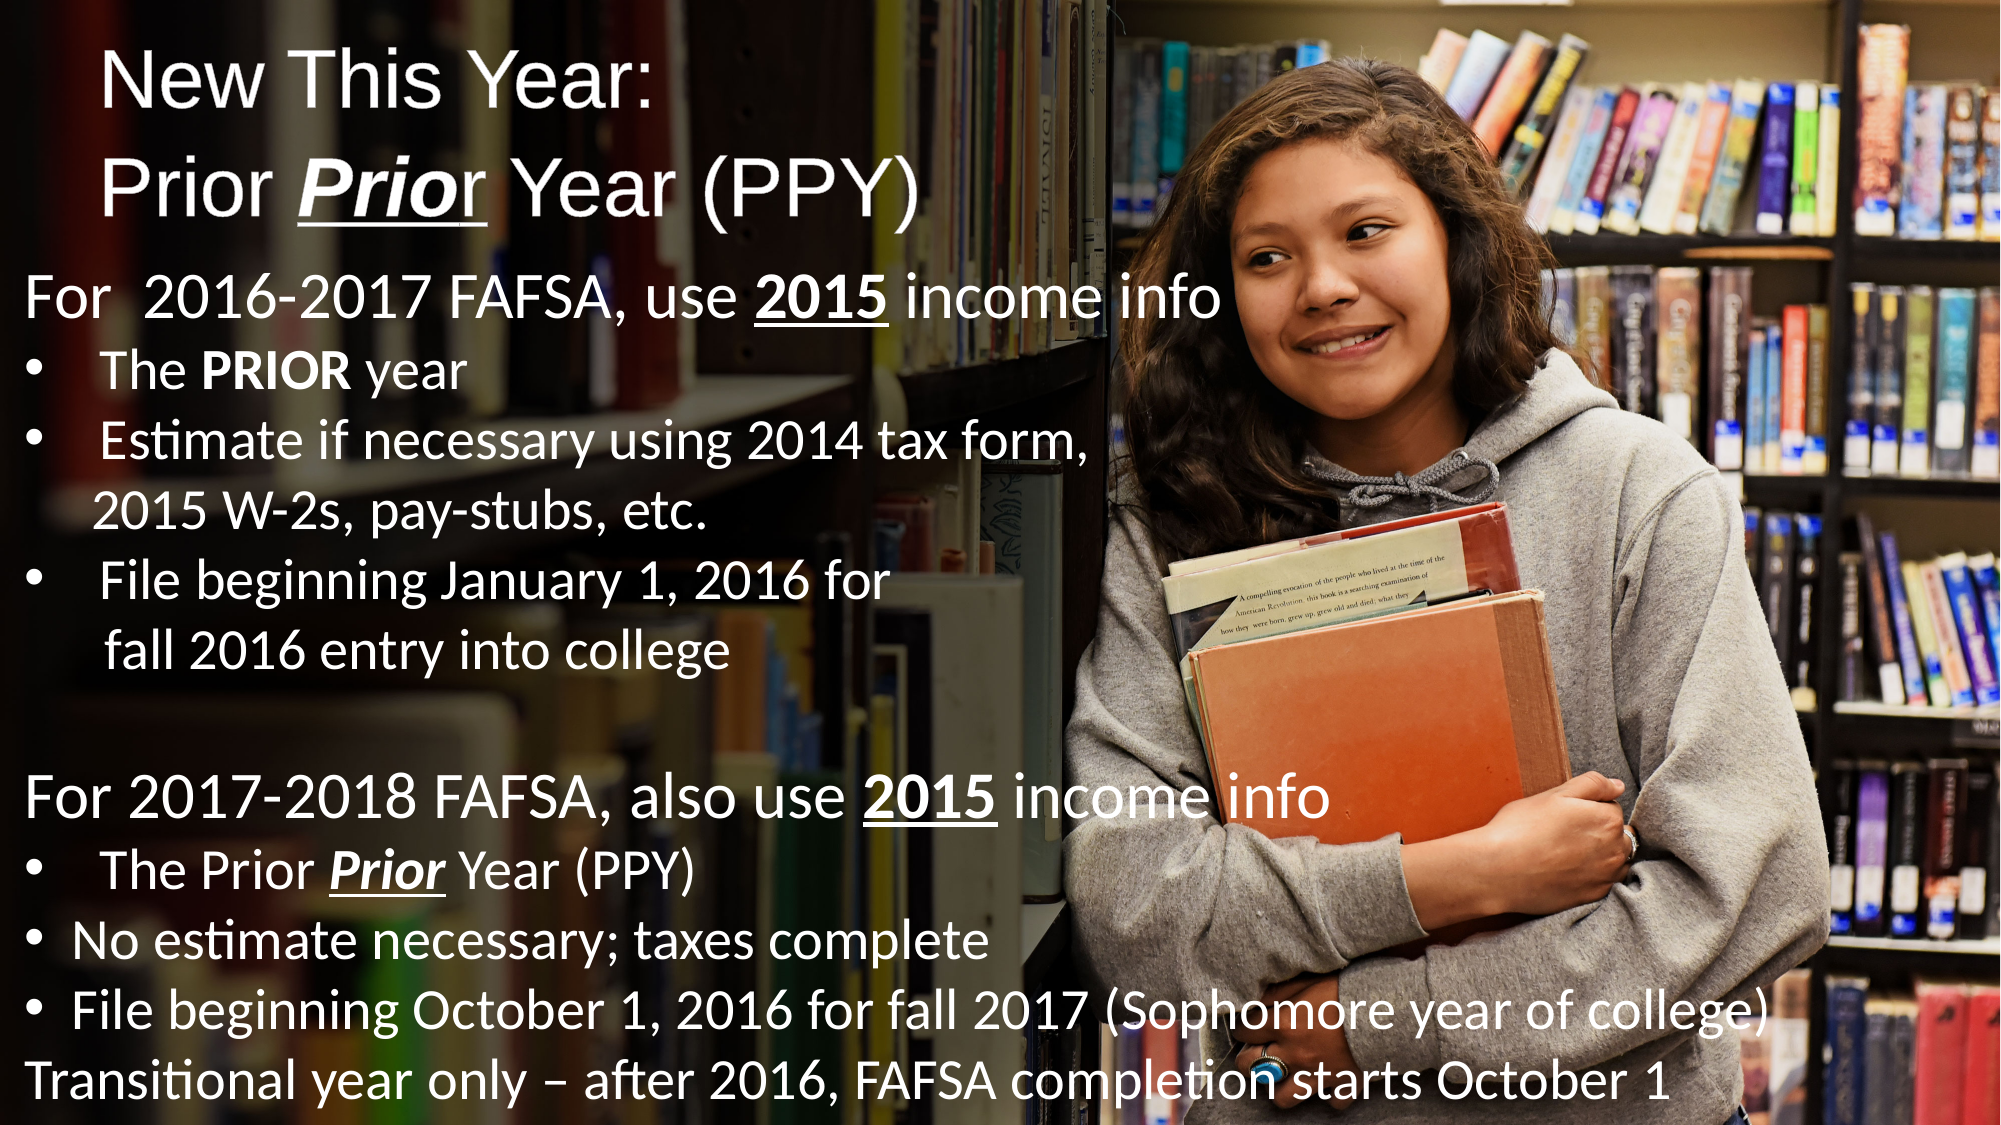

New This Year:
Prior Prior Year (PPY)
For  2016-2017 FAFSA, use 2015 income info
The PRIOR year
Estimate if necessary using 2014 tax form,
     2015 W-2s, pay-stubs, etc.
File beginning January 1, 2016 for
      fall 2016 entry into college

For 2017-2018 FAFSA, also use 2015 income info
The Prior Prior Year (PPY)
No estimate necessary; taxes complete
File beginning October 1, 2016 for fall 2017 (Sophomore year of college)
Transitional year only – after 2016, FAFSA completion starts October 1